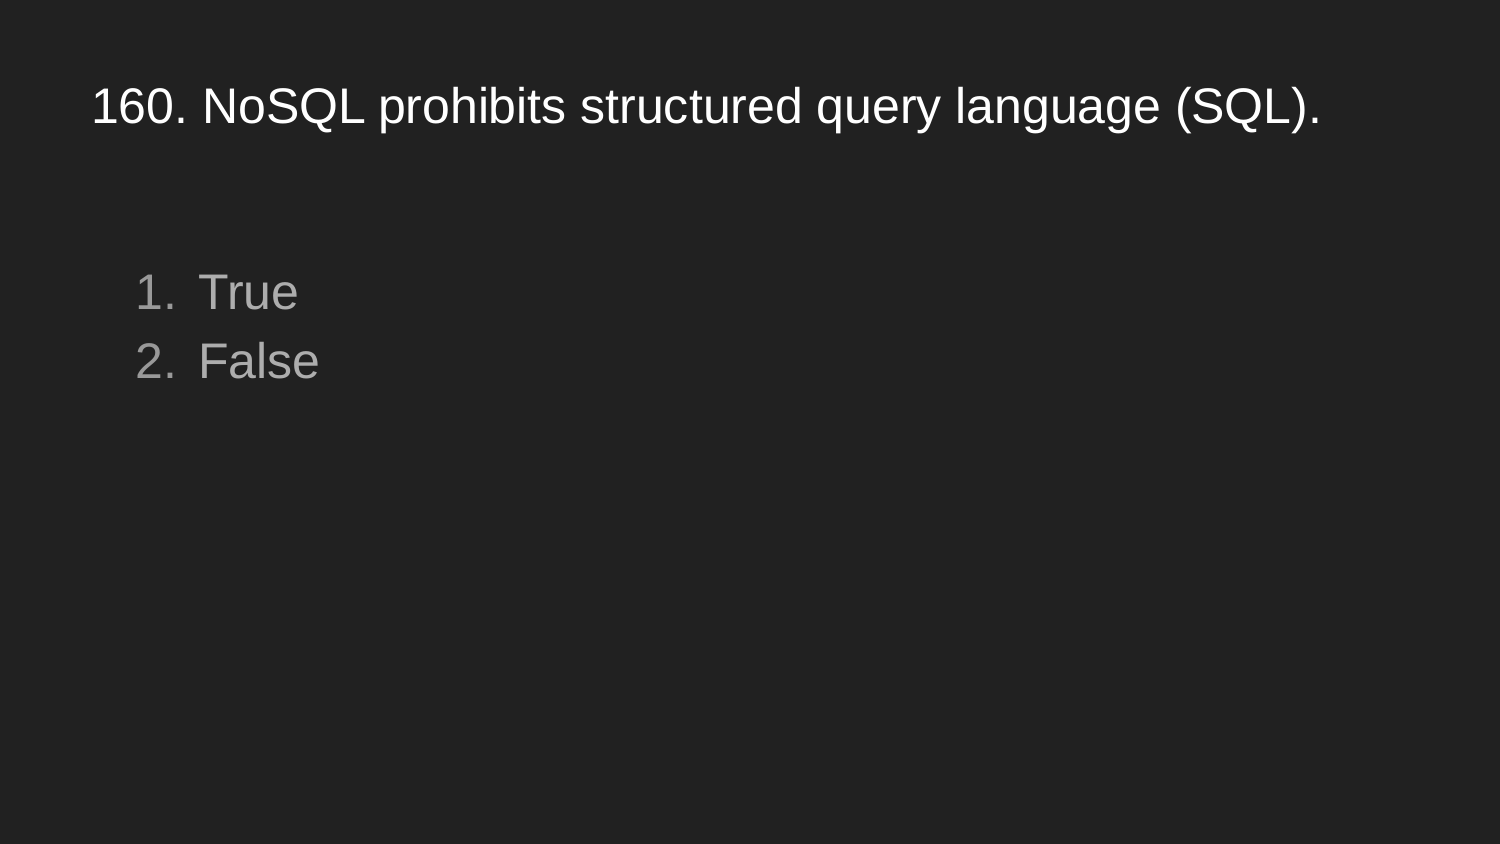

# 160. NoSQL prohibits structured query language (SQL).

True
False